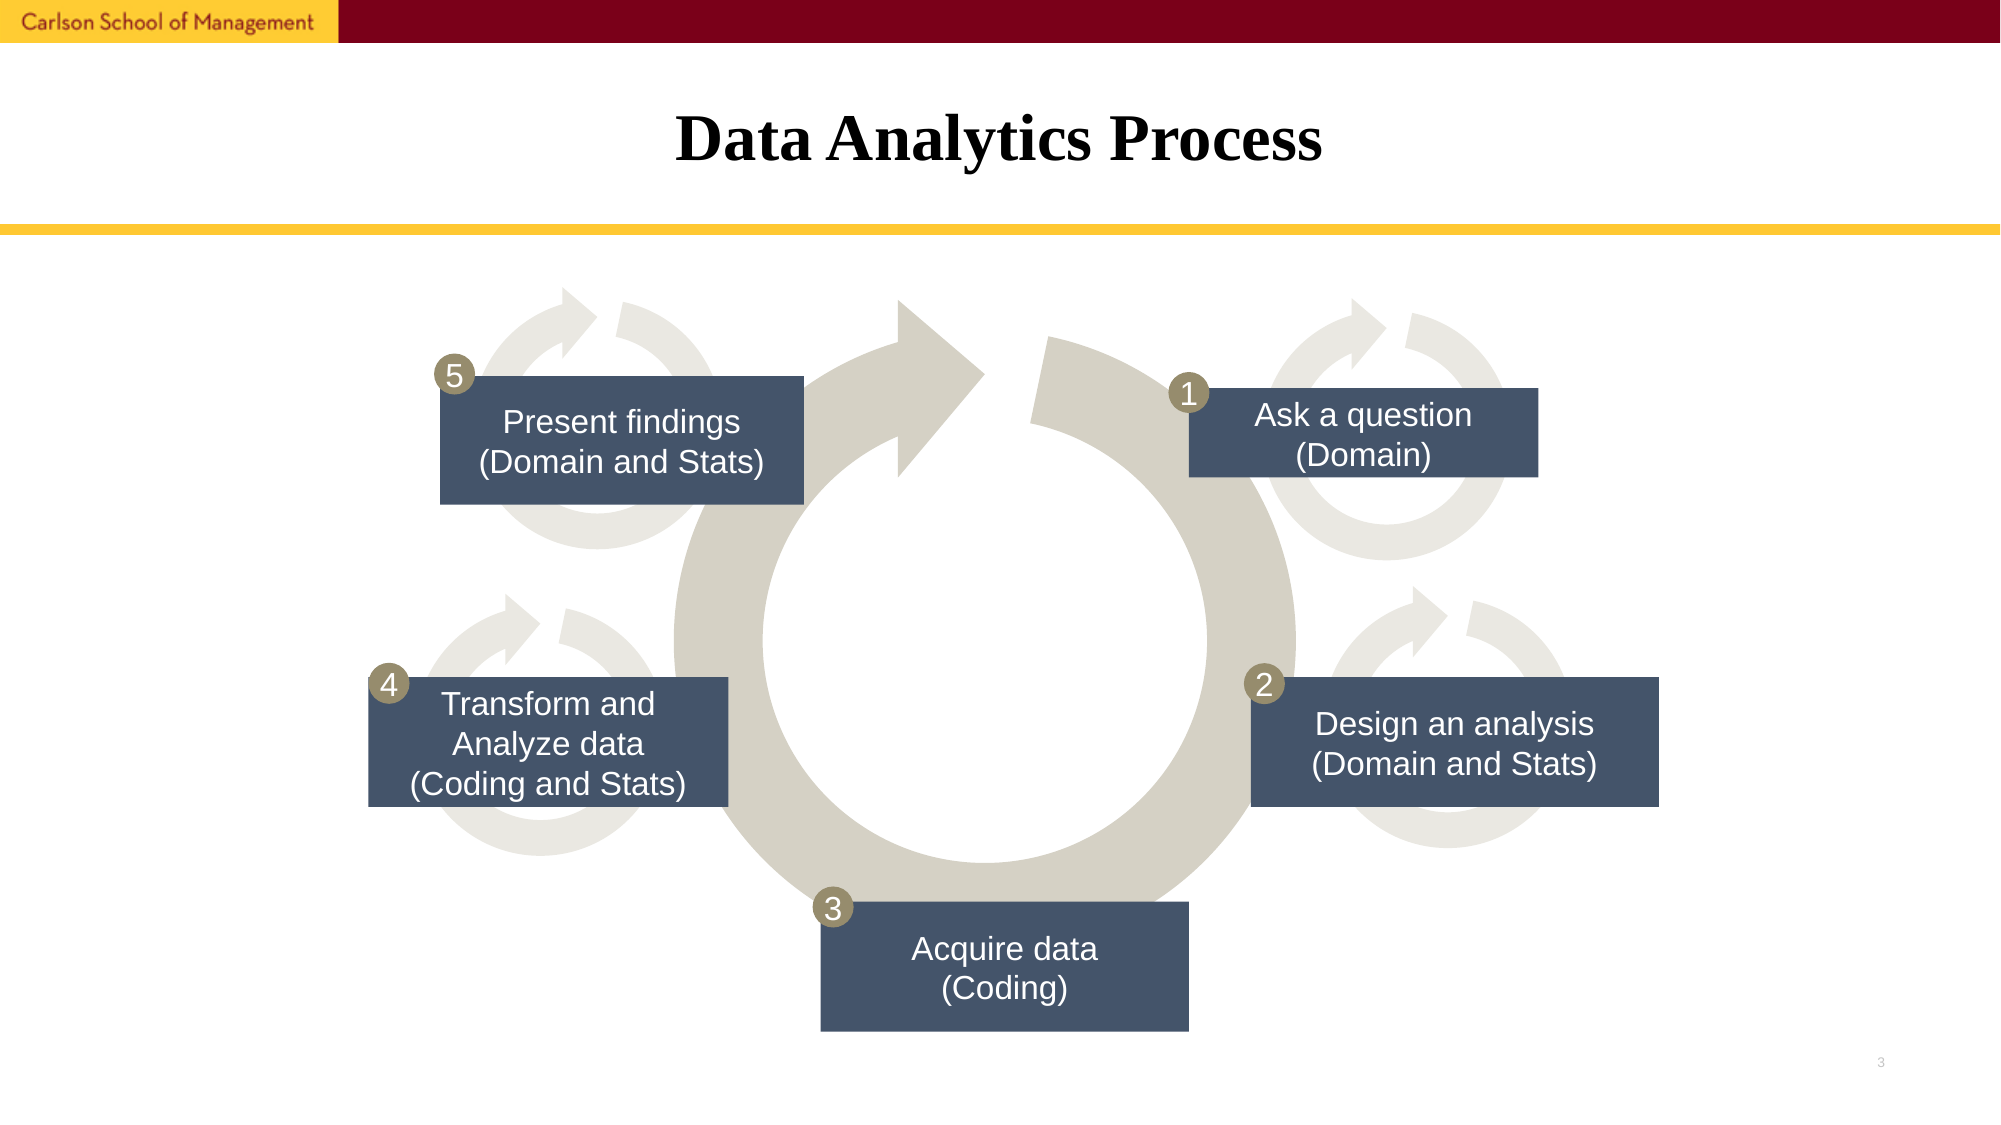

# Data Analytics Process

5
1
Present findings
(Domain and Stats)
Ask a question
(Domain)

4
2
Transform and Analyze data
(Coding and Stats)
Design an analysis
(Domain and Stats)
3
Acquire data
(Coding)
3